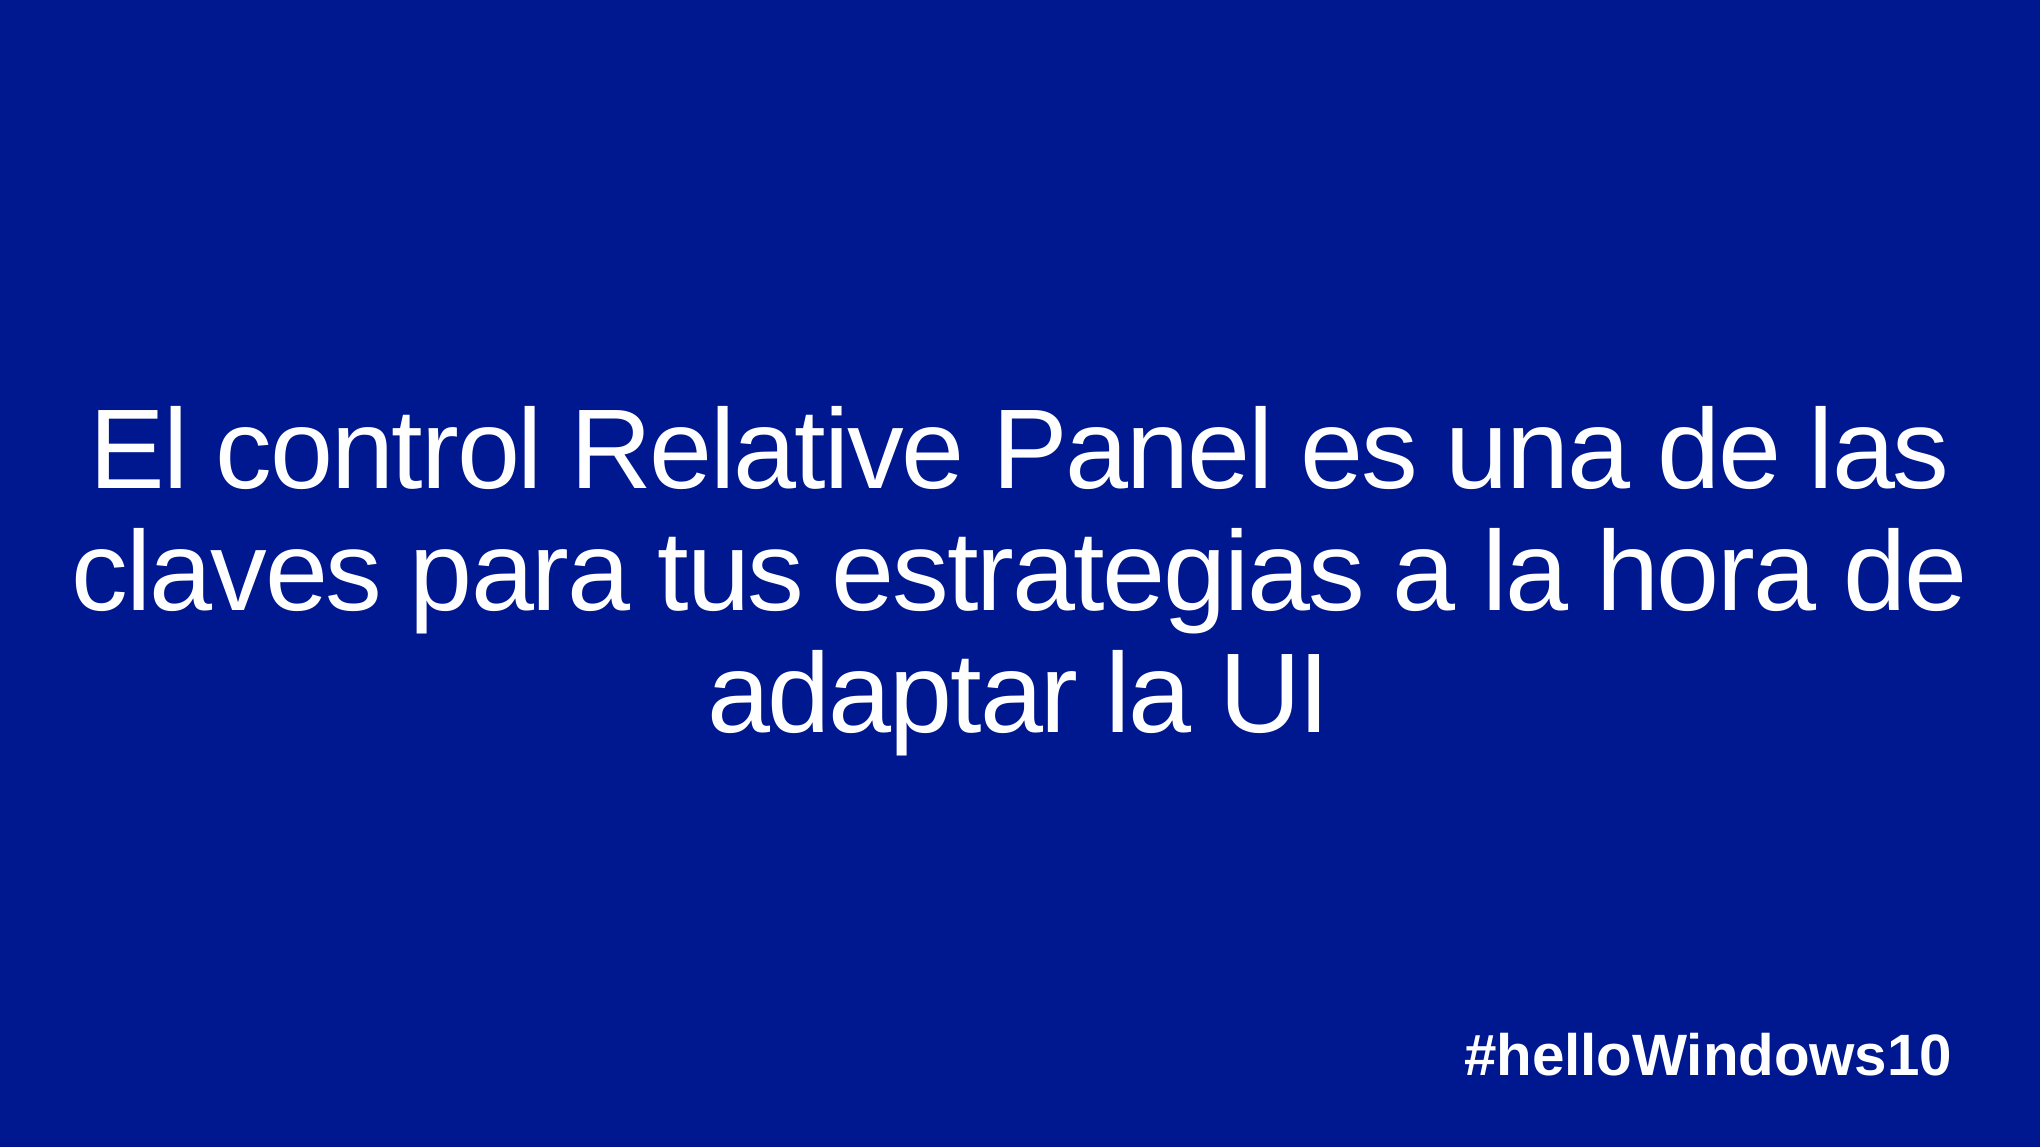

# El control Relative Panel es una de las claves para tus estrategias a la hora de adaptar la UI